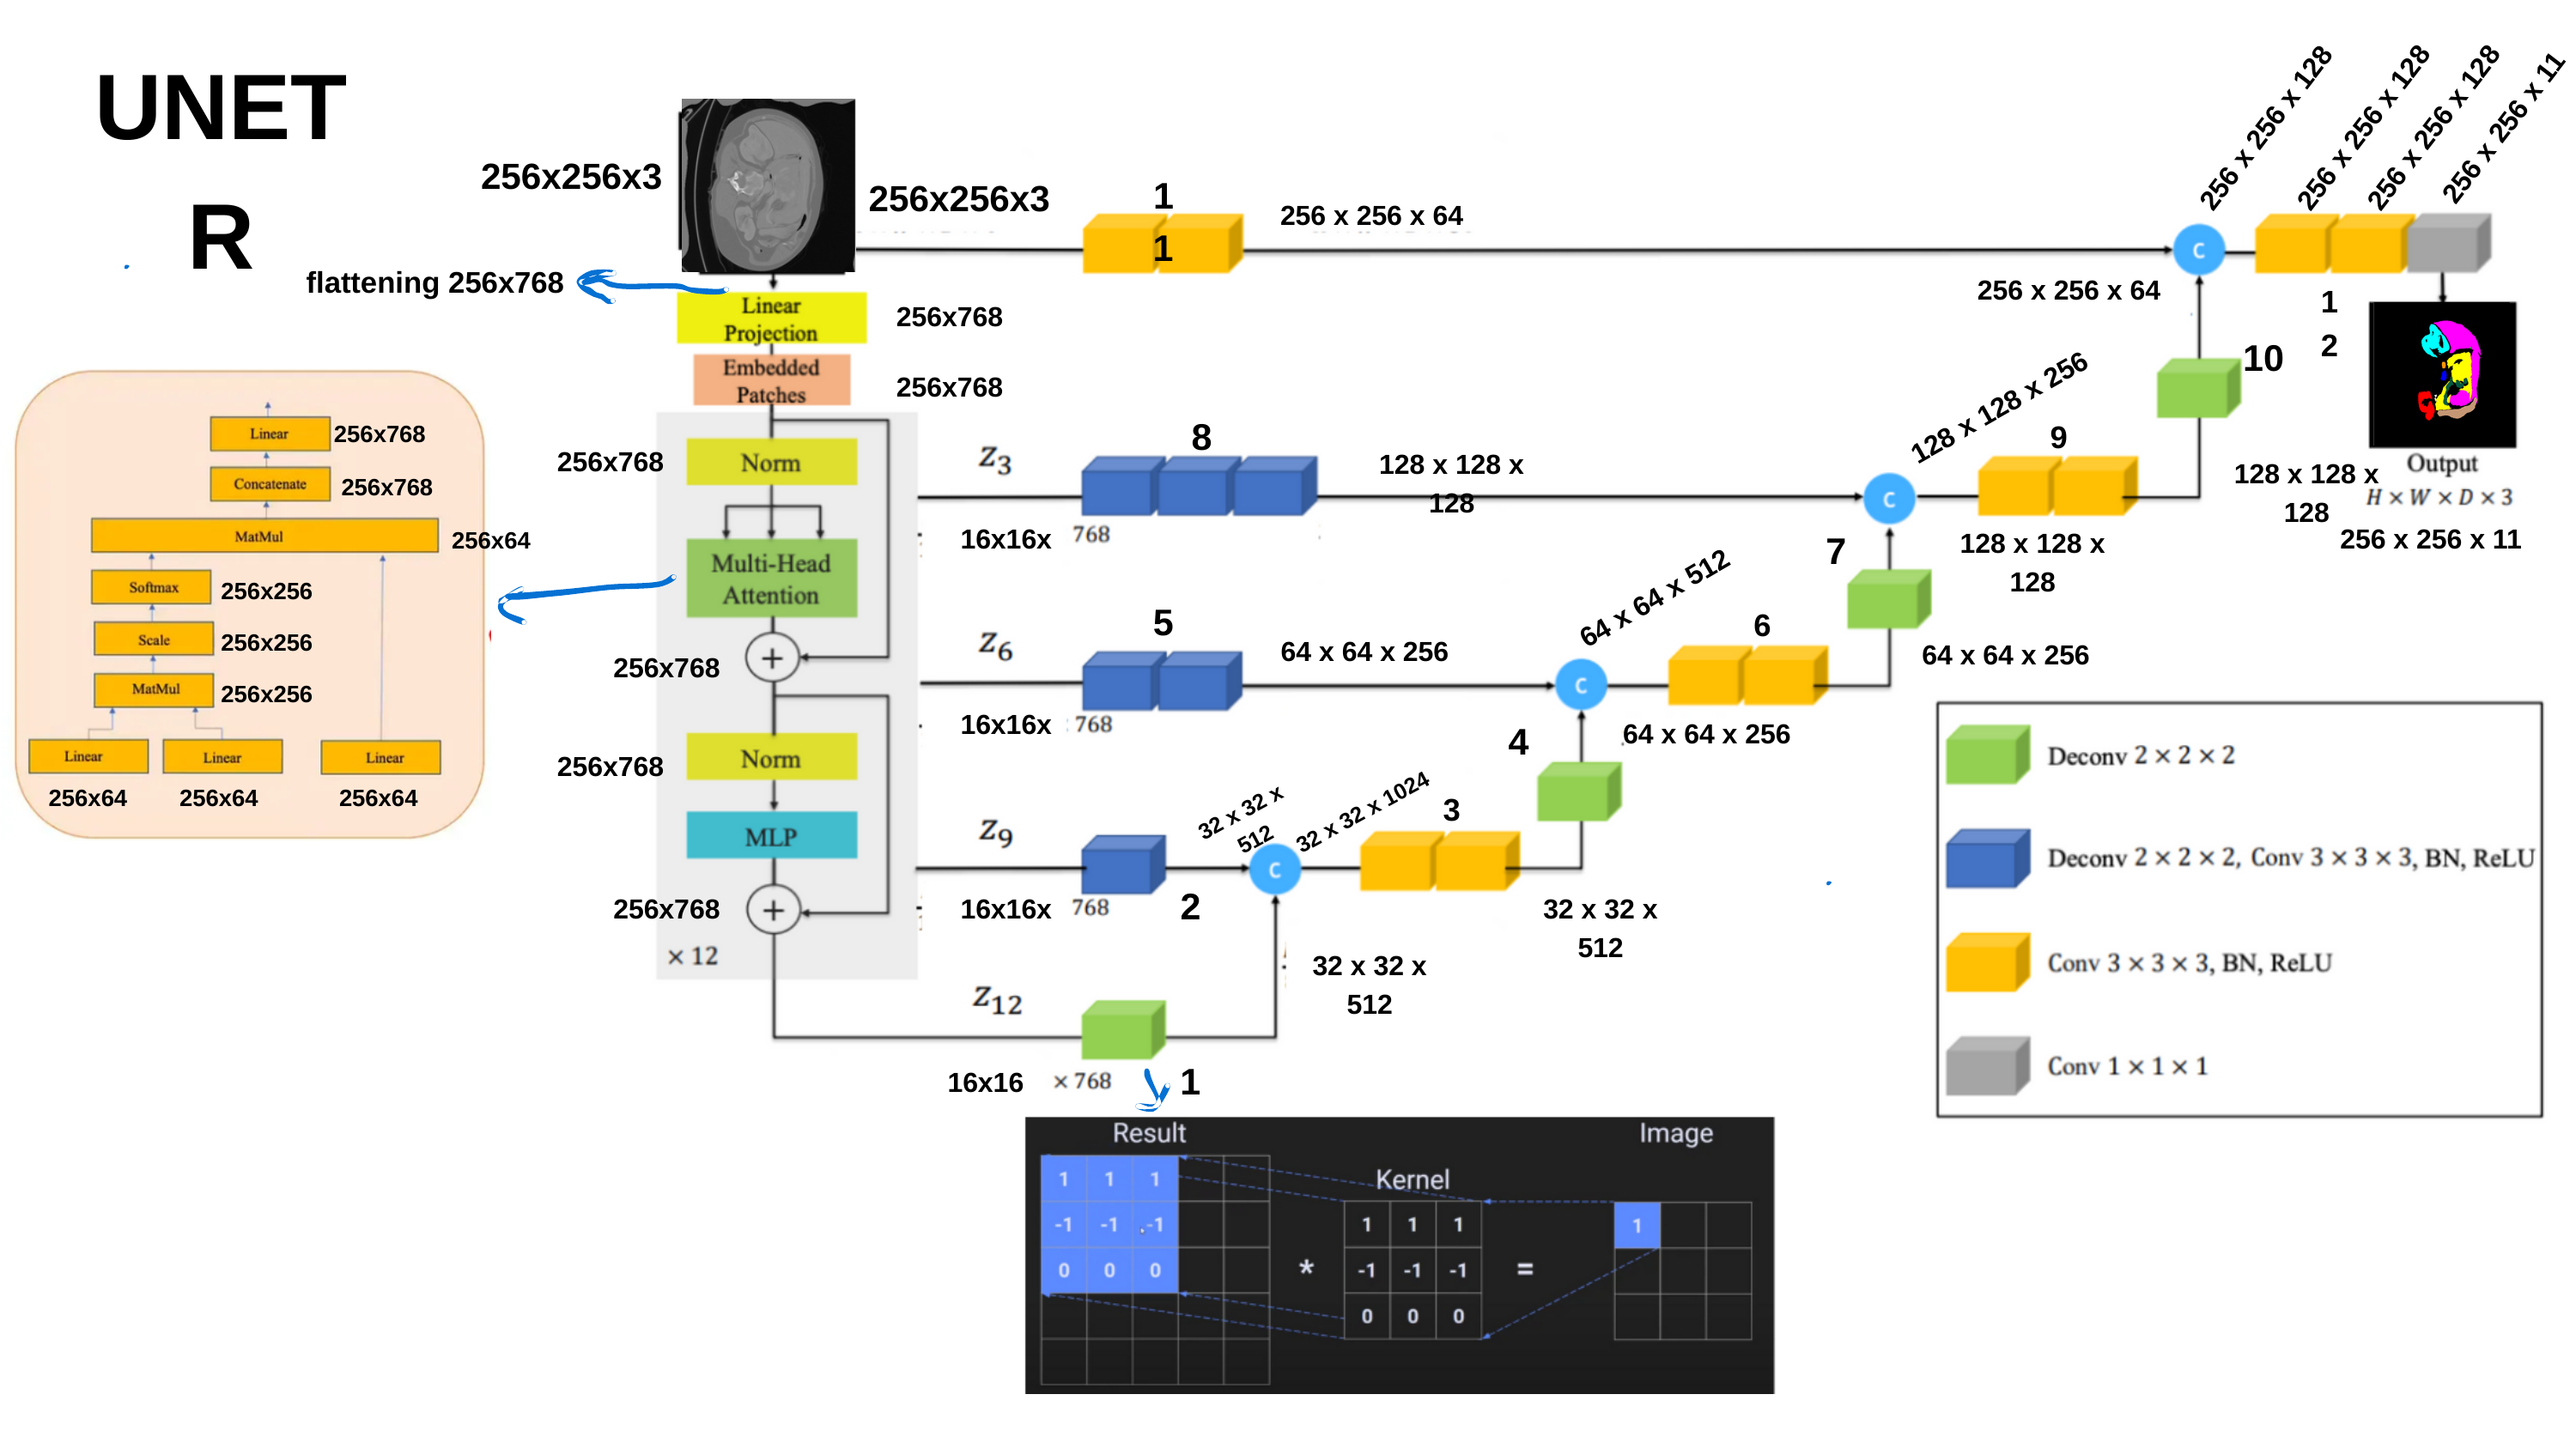

UNETR

256 x 256 x 128
256 x 256 x 128
256 x 256 x 128
256 x 256 x 11
256x256x3
11
256x256x3
256 x 256 x 64
flattening 256x768

256 x 256 x 64

12
256x768

10

256x768
128 x 128 x 256
8
9
256x768

256x768
128 x 128 x 128
128 x 128 x 128
256x768
16x16x
256 x 256 x 11
256x64
7
128 x 128 x 128

256x256
64 x 64 x 512

5
6
256x256
64 x 64 x 256
64 x 64 x 256
256x768
256x256
16x16x
4
64 x 64 x 256
256x768
256x64
256x64
256x64
3
32 x 32 x 512
32 x 32 x 1024
2

256x768
16x16x
32 x 32 x 512
32 x 32 x 512
1
16x16